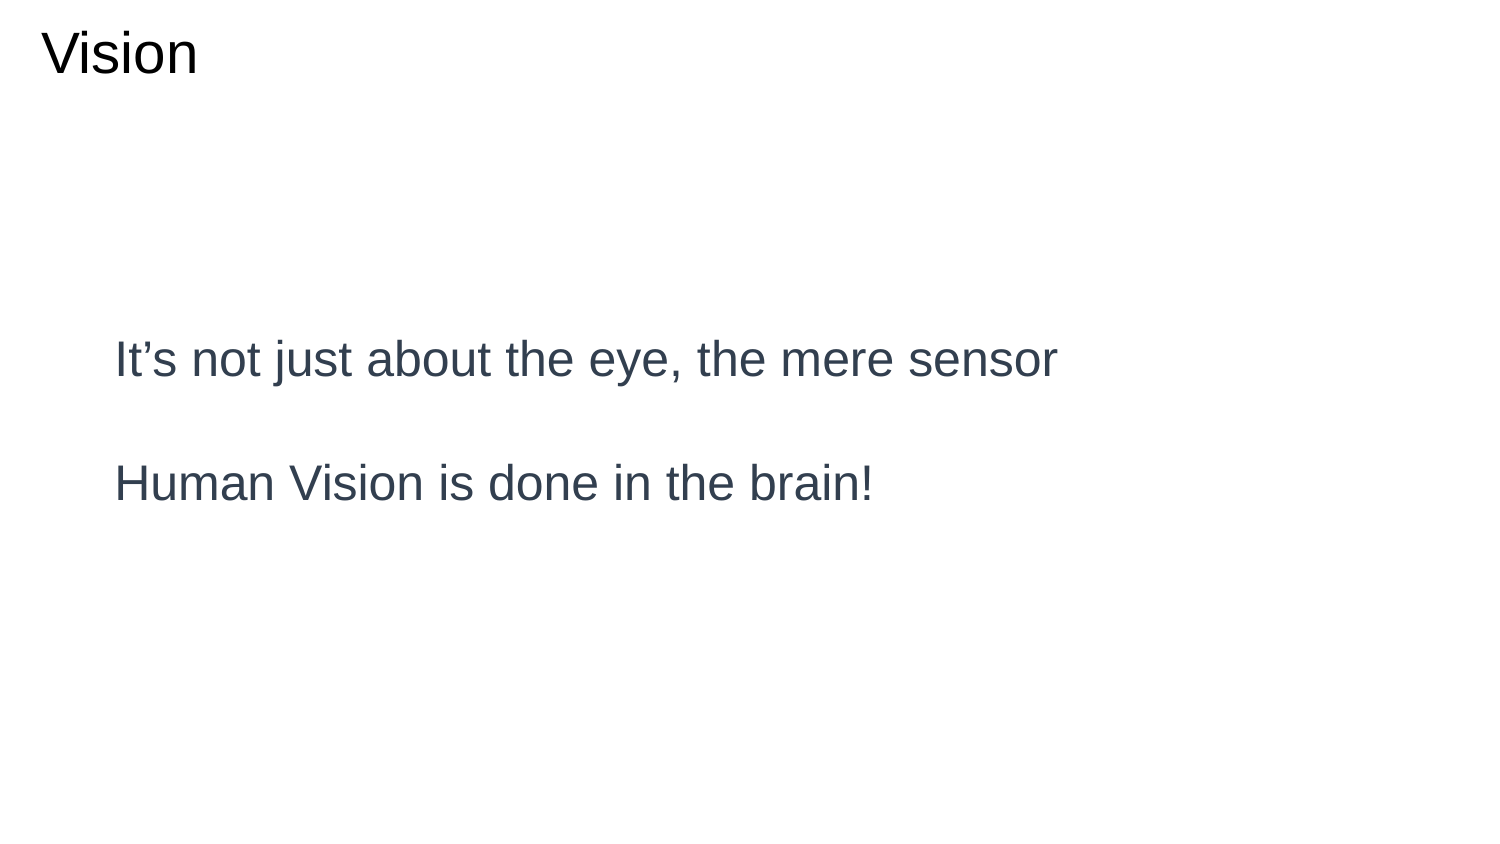

Vision

It’s not just about the eye, the mere sensor

Human Vision is done in the brain!